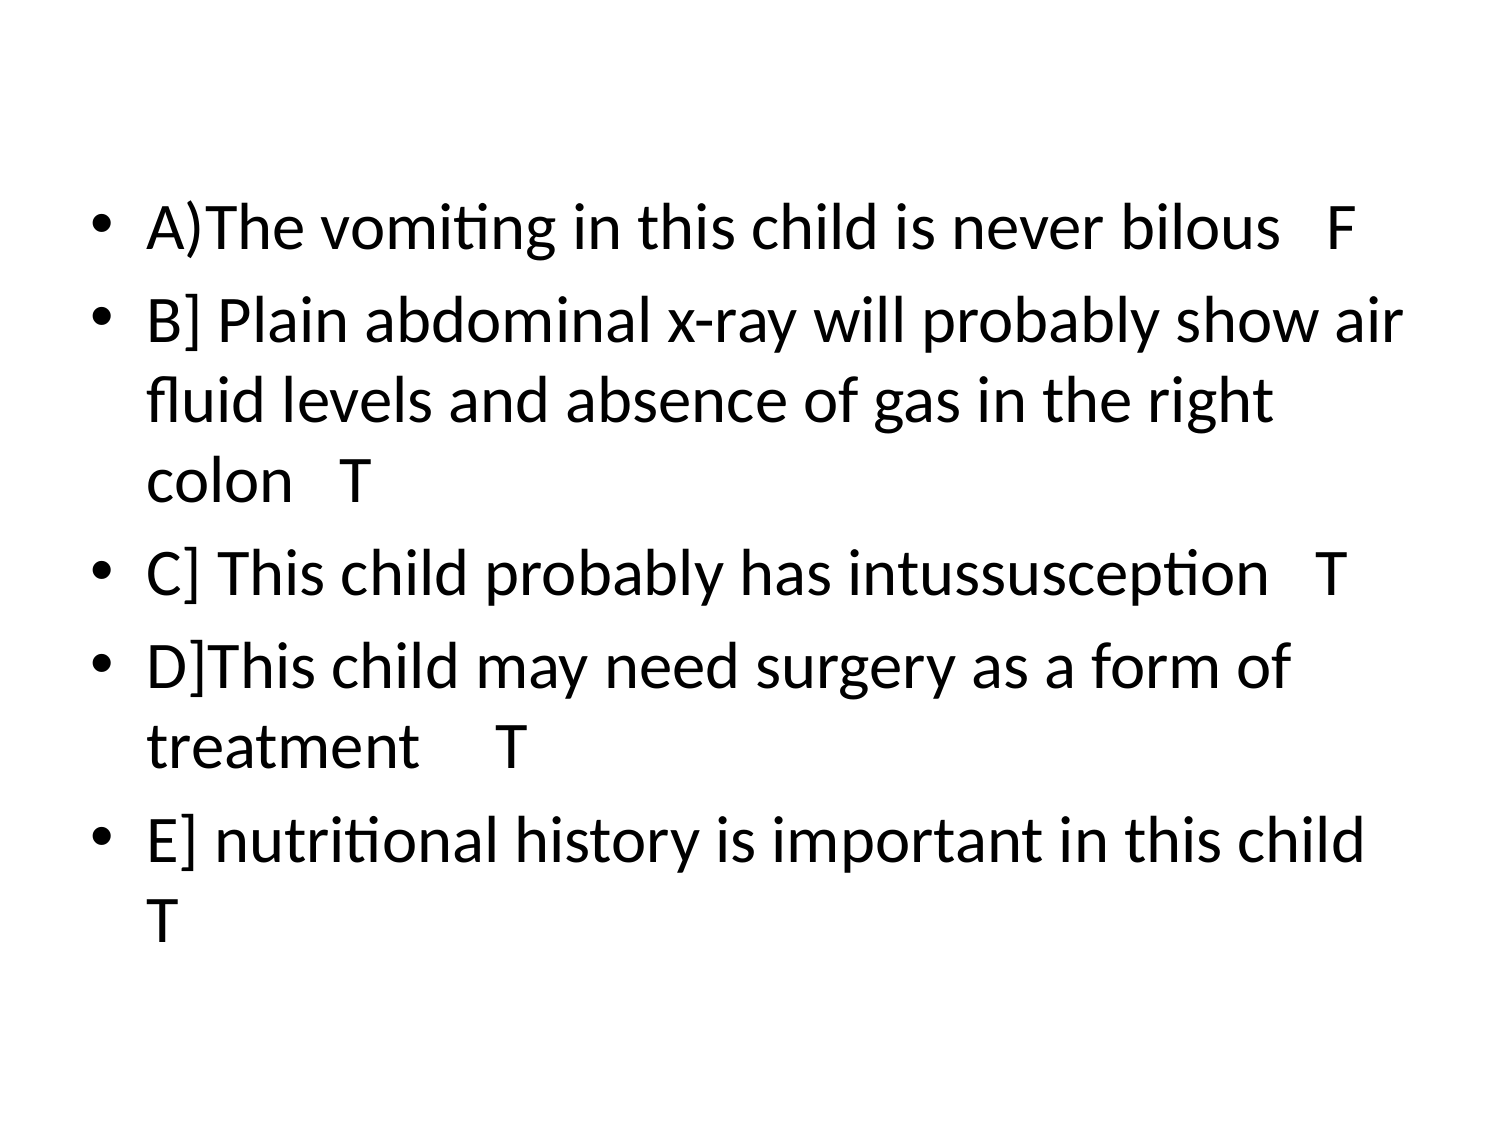

A)The vomiting in this child is never bilous   F
B] Plain abdominal x-ray will probably show air fluid levels and absence of gas in the right colon   T
C] This child probably has intussusception   T
D]This child may need surgery as a form of treatment     T
E] nutritional history is important in this child   T